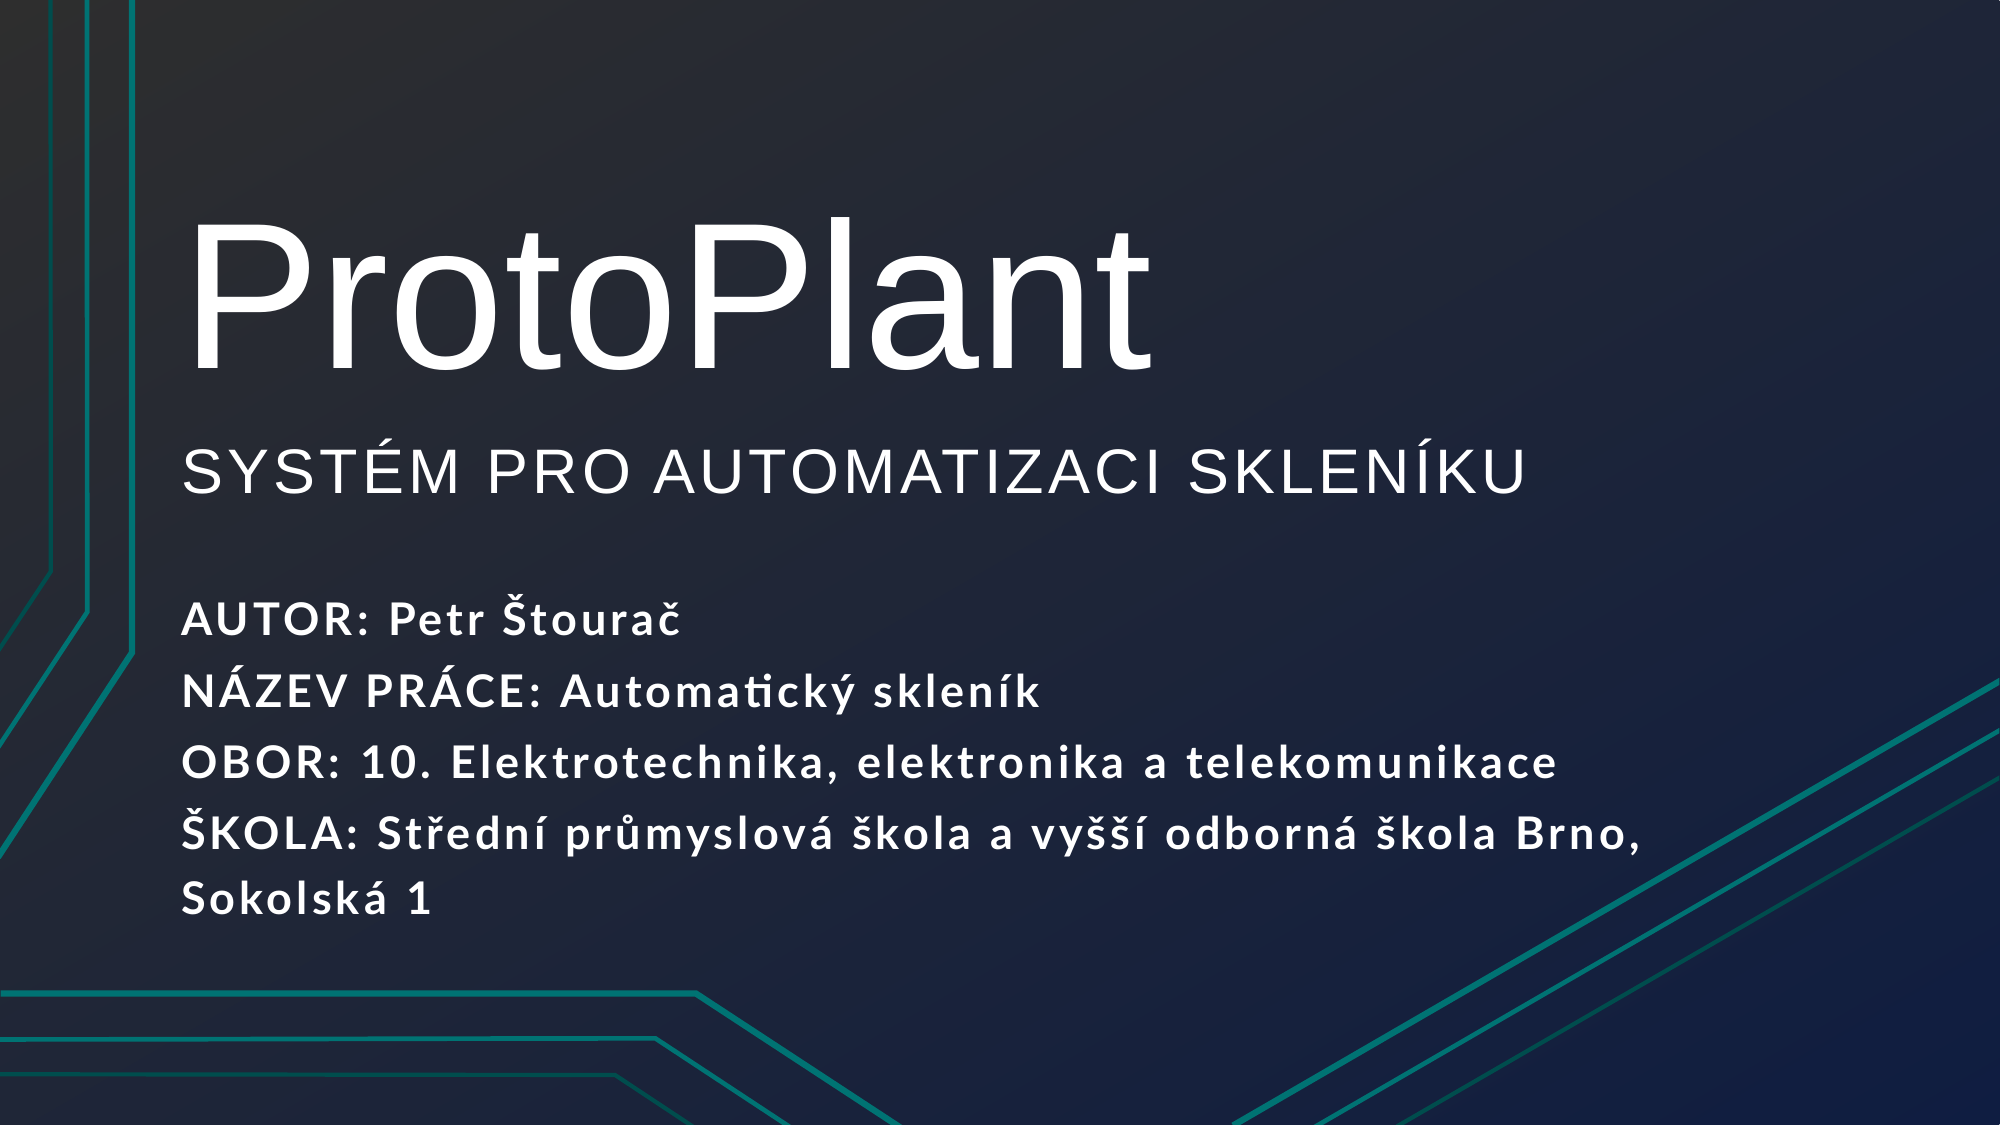

# ProtoPlant
Systém pro automatizaci skleníku

Autor: Petr Štourač
Název práce: Automatický skleník
OBOR: 10. Elektrotechnika, elektronika a telekomunikace
Škola: Střední průmyslová škola a vyšší odborná škola Brno, Sokolská 1